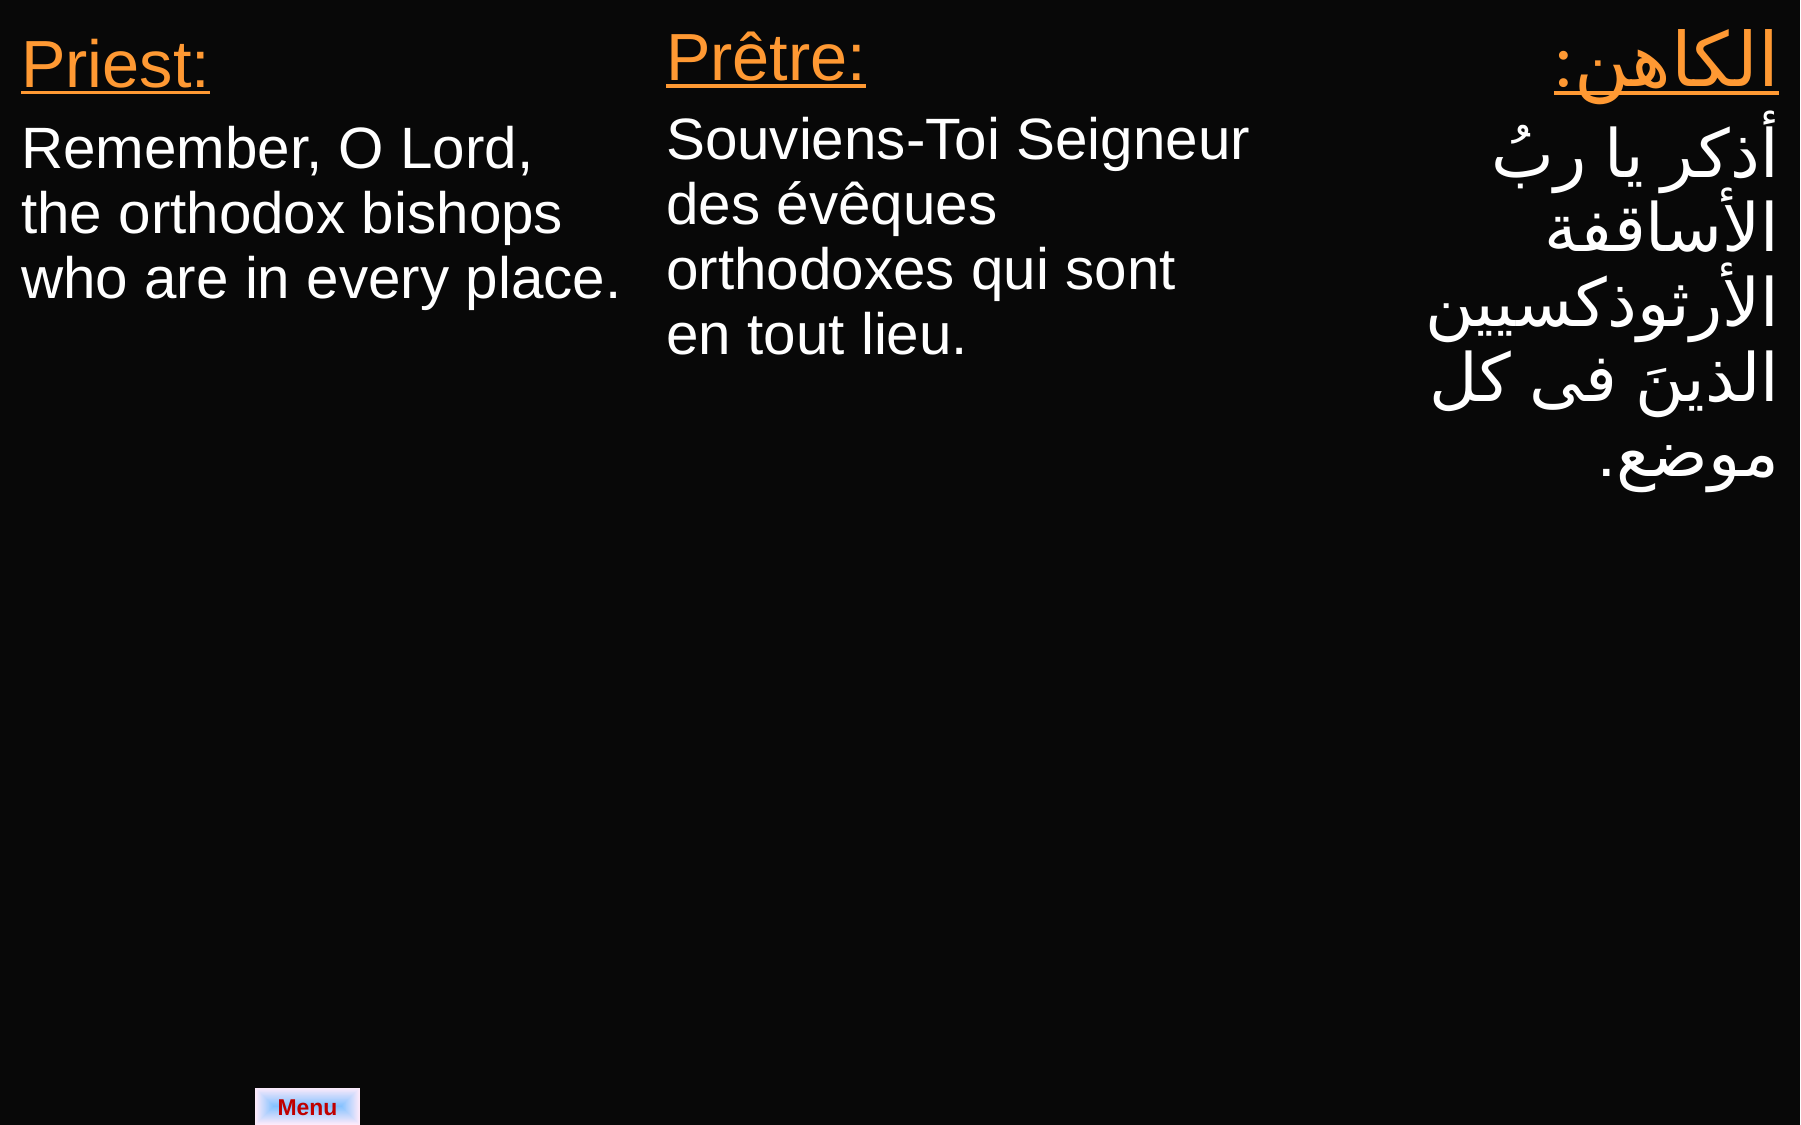

| Priest: Remember, O Lord, the orthodox bishops who are in every place. | Prêtre: Souviens-Toi Seigneur des évêques orthodoxes qui sont en tout lieu. | الكاهن: أذكر يا ربُ الأساقفة الأرثوذكسيين الذينَ فى كل موضع. |
| --- | --- | --- |

Menu